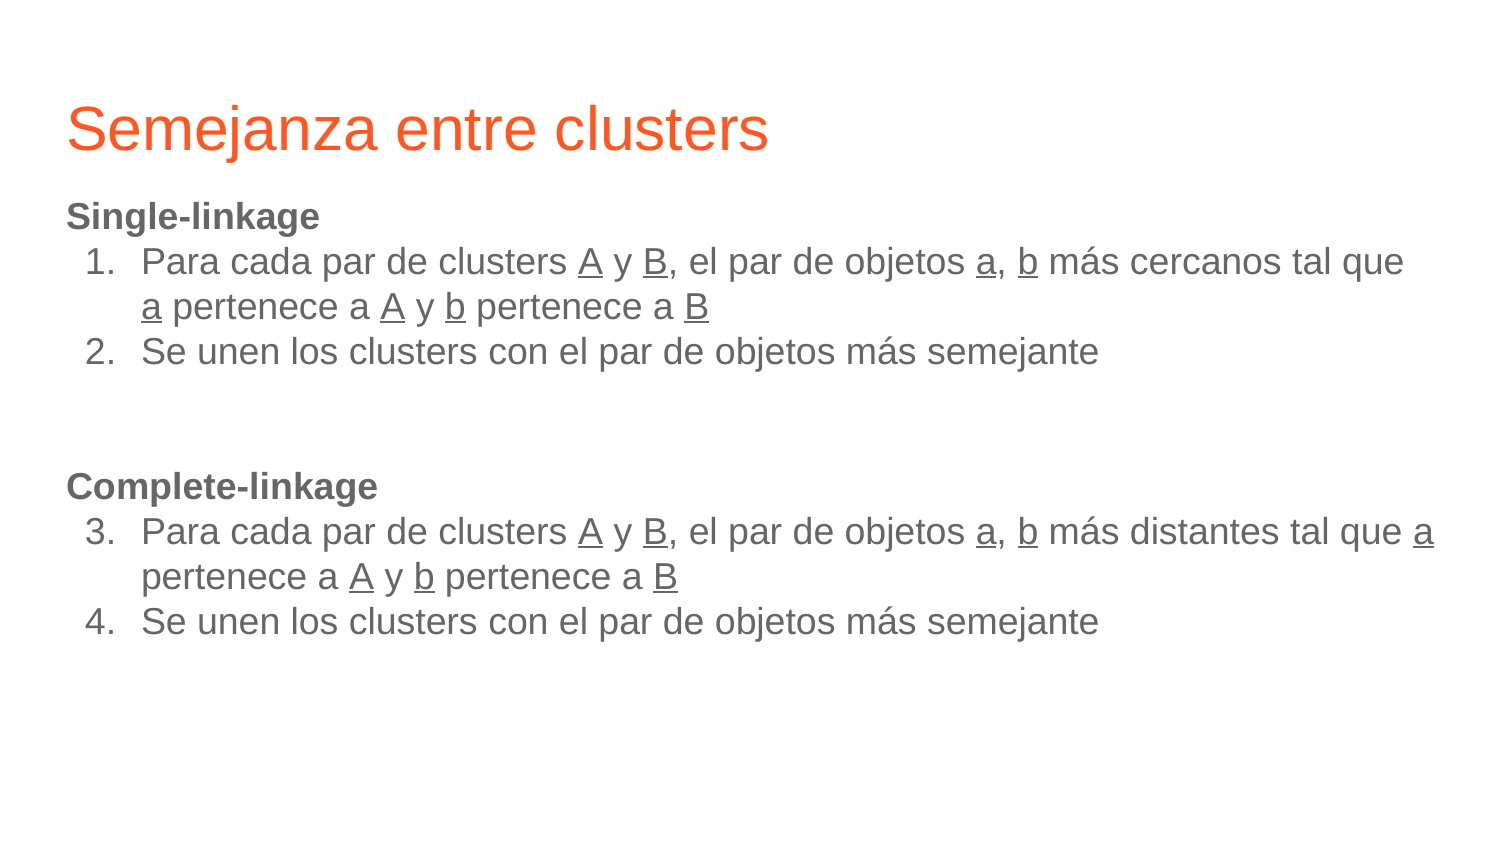

Semejanza entre clusters
Single-linkage
Para cada par de clusters A y B, el par de objetos a, b más cercanos tal que a pertenece a A y b pertenece a B
Se unen los clusters con el par de objetos más semejante

Complete-linkage
Para cada par de clusters A y B, el par de objetos a, b más distantes tal que a pertenece a A y b pertenece a B
Se unen los clusters con el par de objetos más semejante